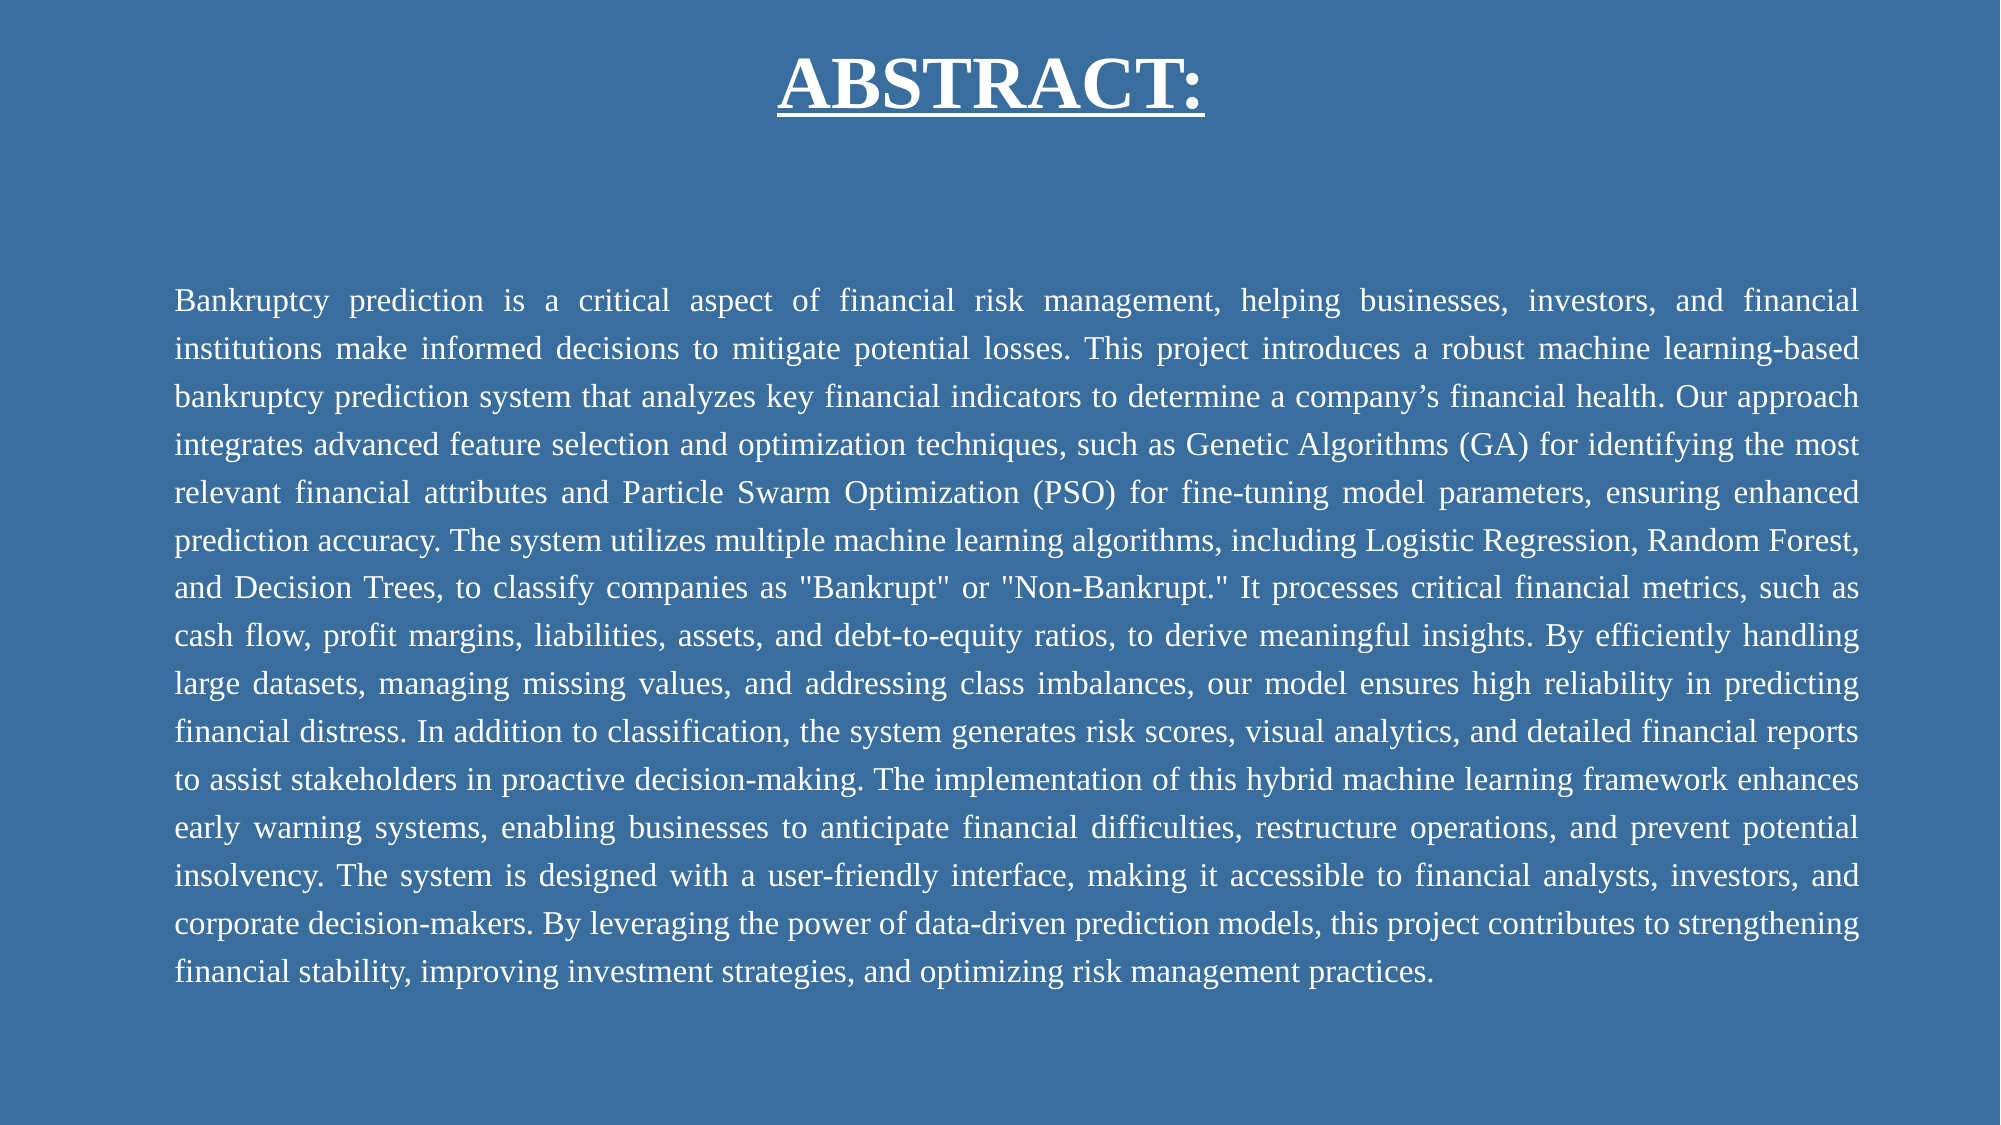

# ABSTRACT:
Bankruptcy prediction is a critical aspect of financial risk management, helping businesses, investors, and financial institutions make informed decisions to mitigate potential losses. This project introduces a robust machine learning-based bankruptcy prediction system that analyzes key financial indicators to determine a company’s financial health. Our approach integrates advanced feature selection and optimization techniques, such as Genetic Algorithms (GA) for identifying the most relevant financial attributes and Particle Swarm Optimization (PSO) for fine-tuning model parameters, ensuring enhanced prediction accuracy. The system utilizes multiple machine learning algorithms, including Logistic Regression, Random Forest, and Decision Trees, to classify companies as "Bankrupt" or "Non-Bankrupt." It processes critical financial metrics, such as cash flow, profit margins, liabilities, assets, and debt-to-equity ratios, to derive meaningful insights. By efficiently handling large datasets, managing missing values, and addressing class imbalances, our model ensures high reliability in predicting financial distress. In addition to classification, the system generates risk scores, visual analytics, and detailed financial reports to assist stakeholders in proactive decision-making. The implementation of this hybrid machine learning framework enhances early warning systems, enabling businesses to anticipate financial difficulties, restructure operations, and prevent potential insolvency. The system is designed with a user-friendly interface, making it accessible to financial analysts, investors, and corporate decision-makers. By leveraging the power of data-driven prediction models, this project contributes to strengthening financial stability, improving investment strategies, and optimizing risk management practices.